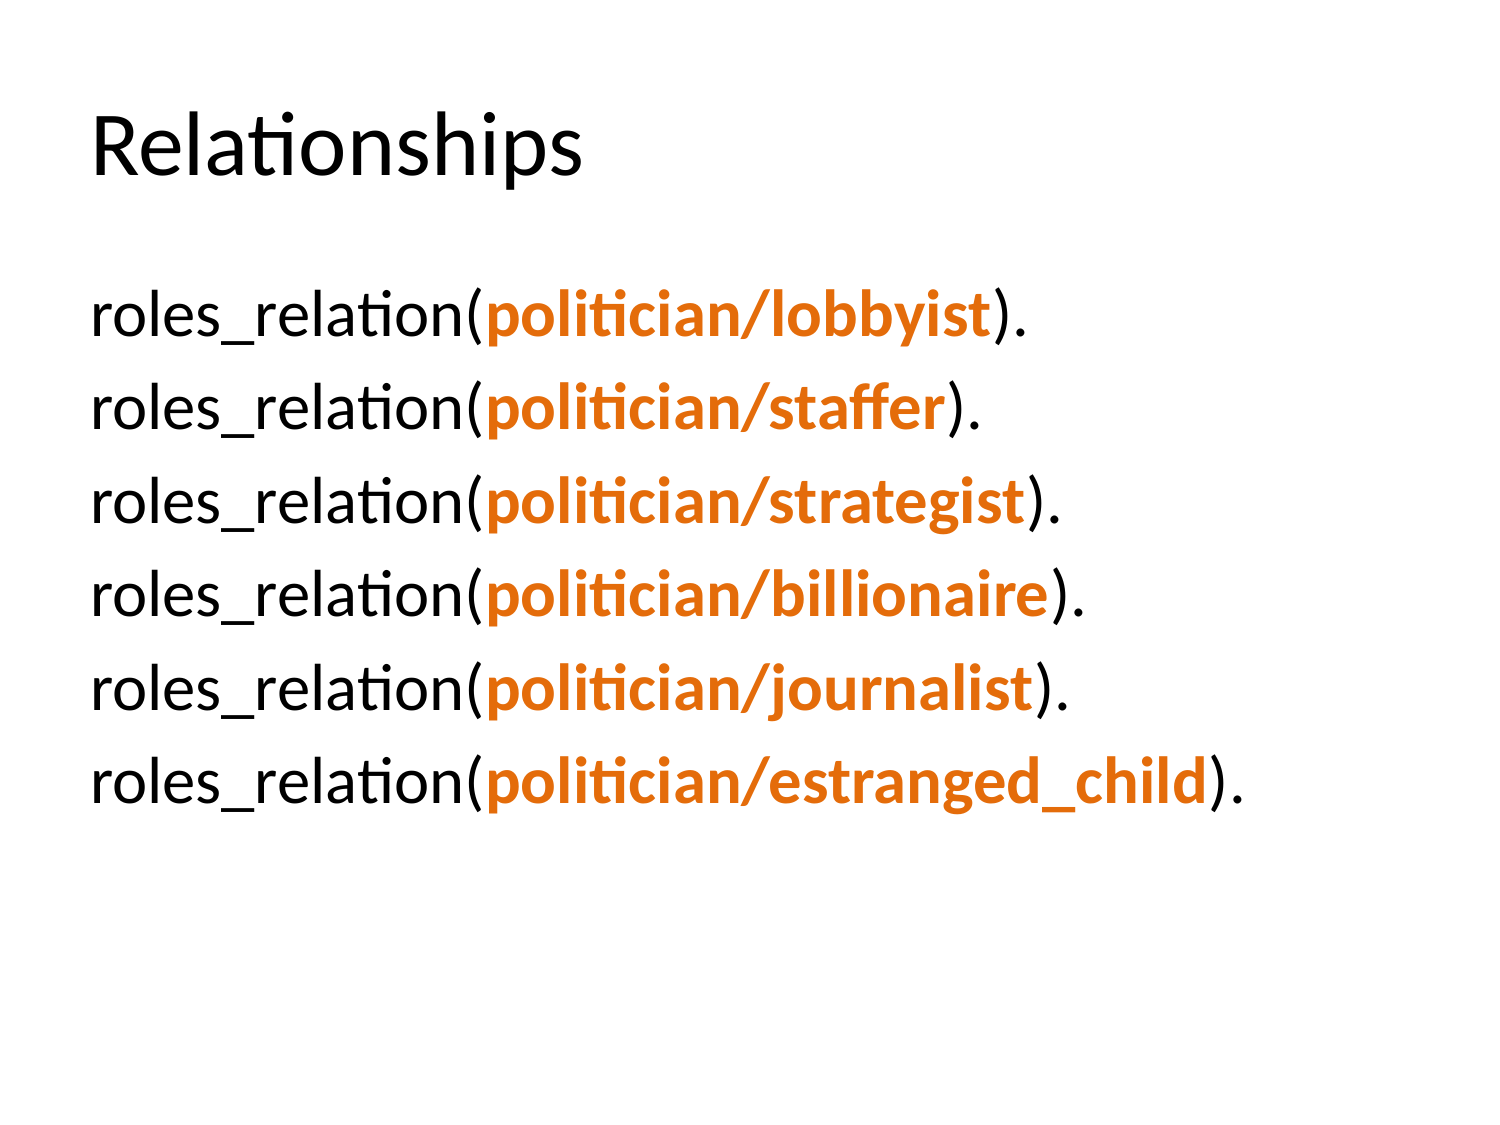

# Relationships
roles_relation(politician/lobbyist).
roles_relation(politician/staffer).
roles_relation(politician/strategist).
roles_relation(politician/billionaire).
roles_relation(politician/journalist).
roles_relation(politician/estranged_child).